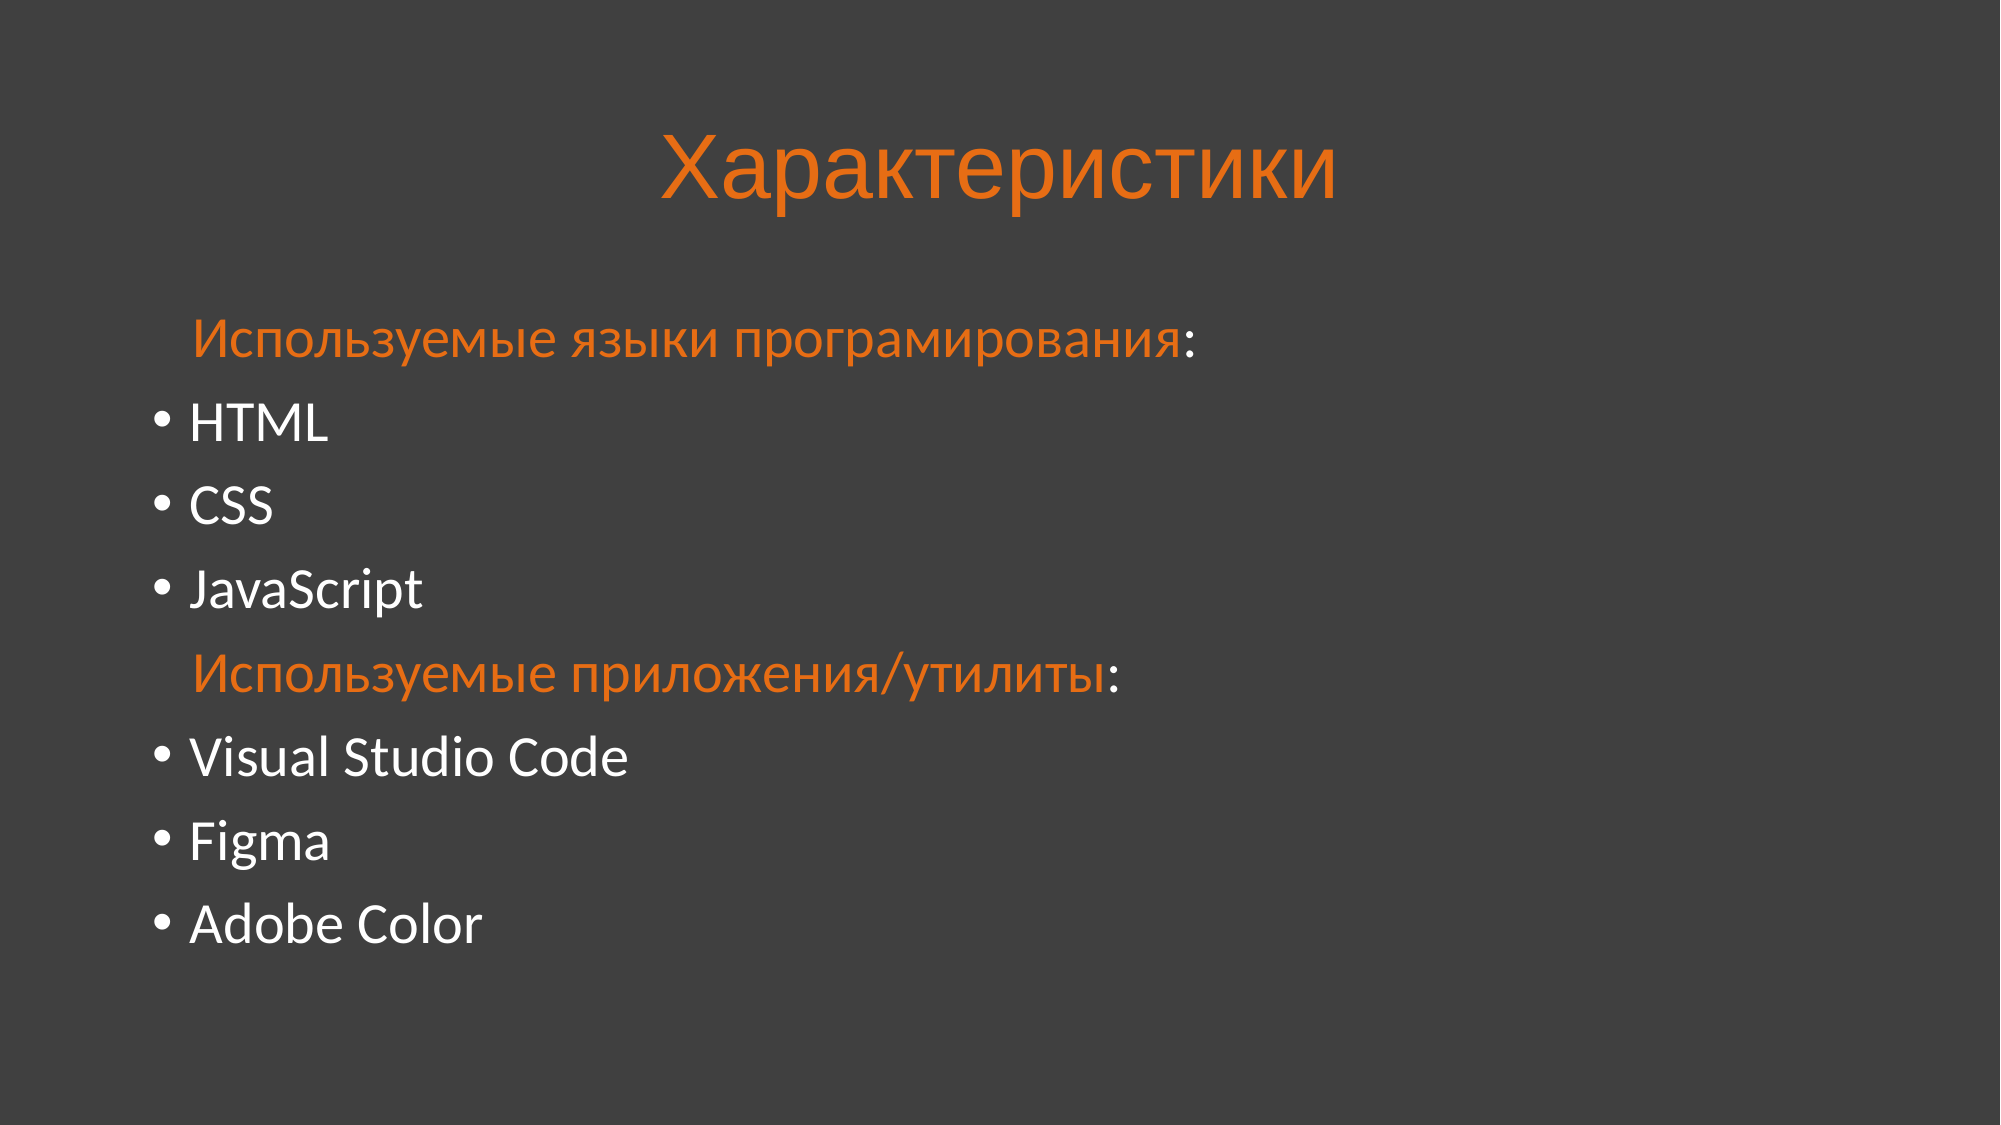

# Характеристики
   Используемые языки програмирования:
HTML
CSS
JavaScript
   Используемые приложения/утилиты:
Visual Studio Code
Figma
Adobe Color